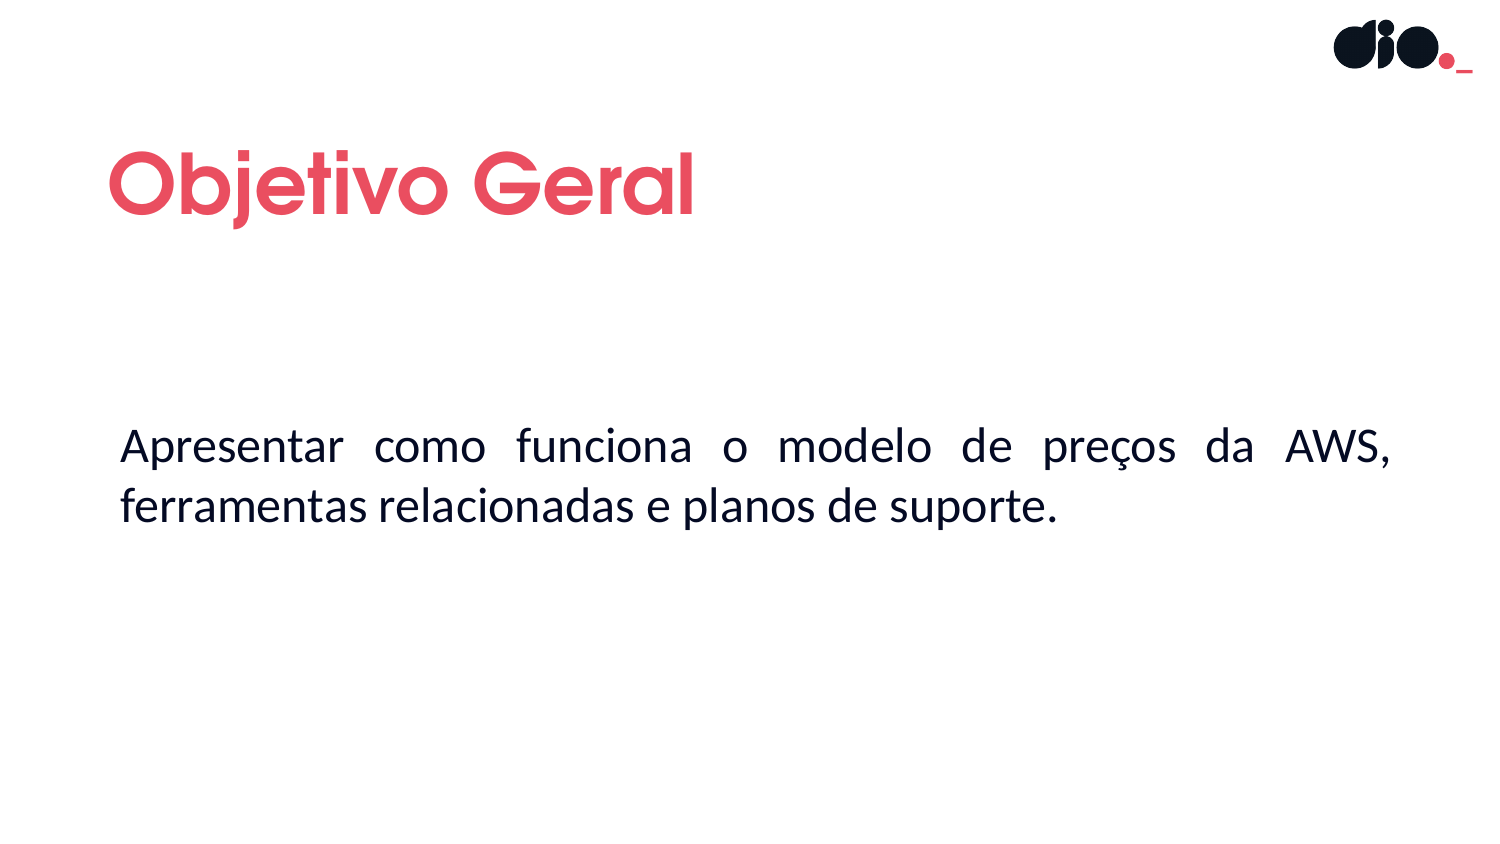

Objetivo Geral
Apresentar como funciona o modelo de preços da AWS, ferramentas relacionadas e planos de suporte.